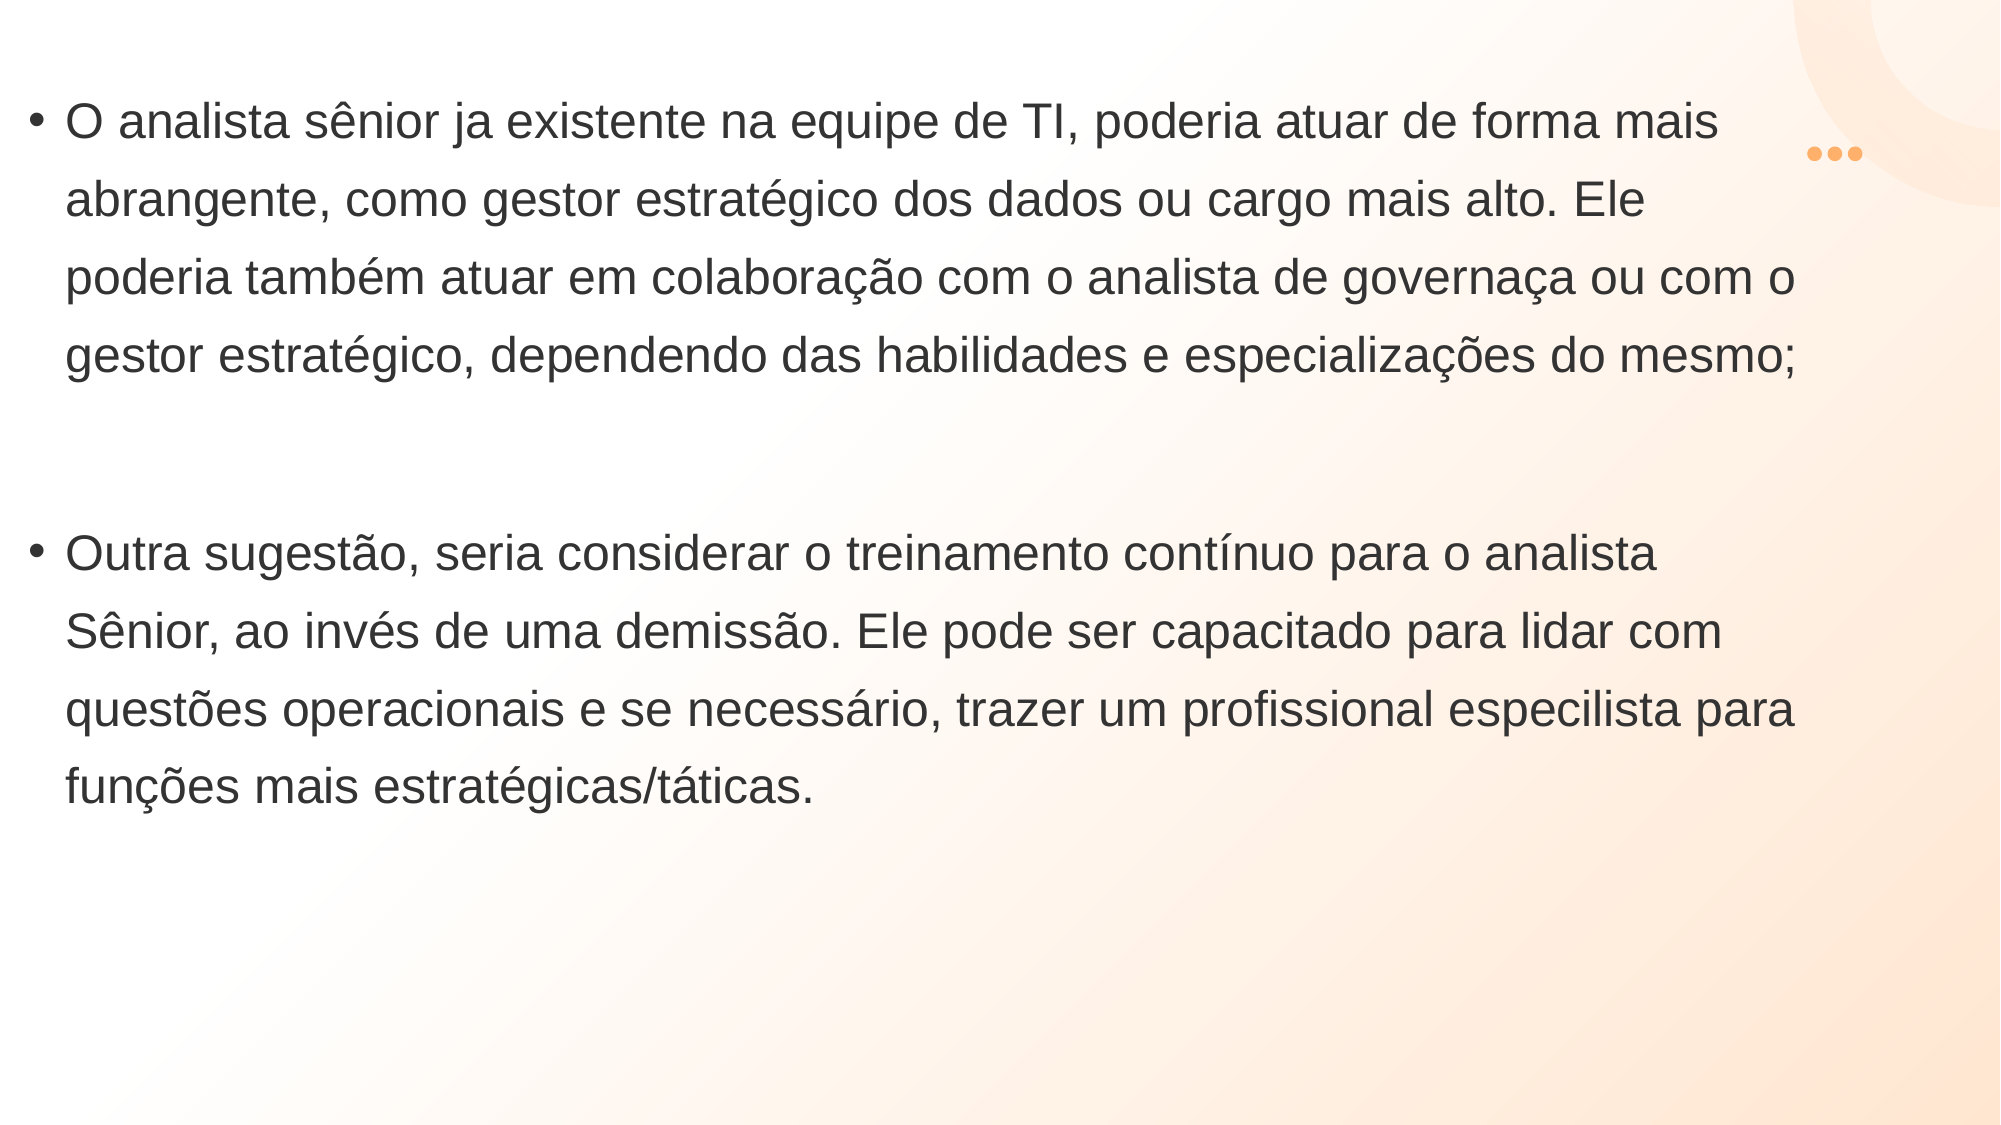

O analista sênior ja existente na equipe de TI, poderia atuar de forma mais abrangente, como gestor estratégico dos dados ou cargo mais alto. Ele poderia também atuar em colaboração com o analista de governaça ou com o gestor estratégico, dependendo das habilidades e especializações do mesmo;

Outra sugestão, seria considerar o treinamento contínuo para o analista Sênior, ao invés de uma demissão. Ele pode ser capacitado para lidar com questões operacionais e se necessário, trazer um profissional especilista para funções mais estratégicas/táticas.